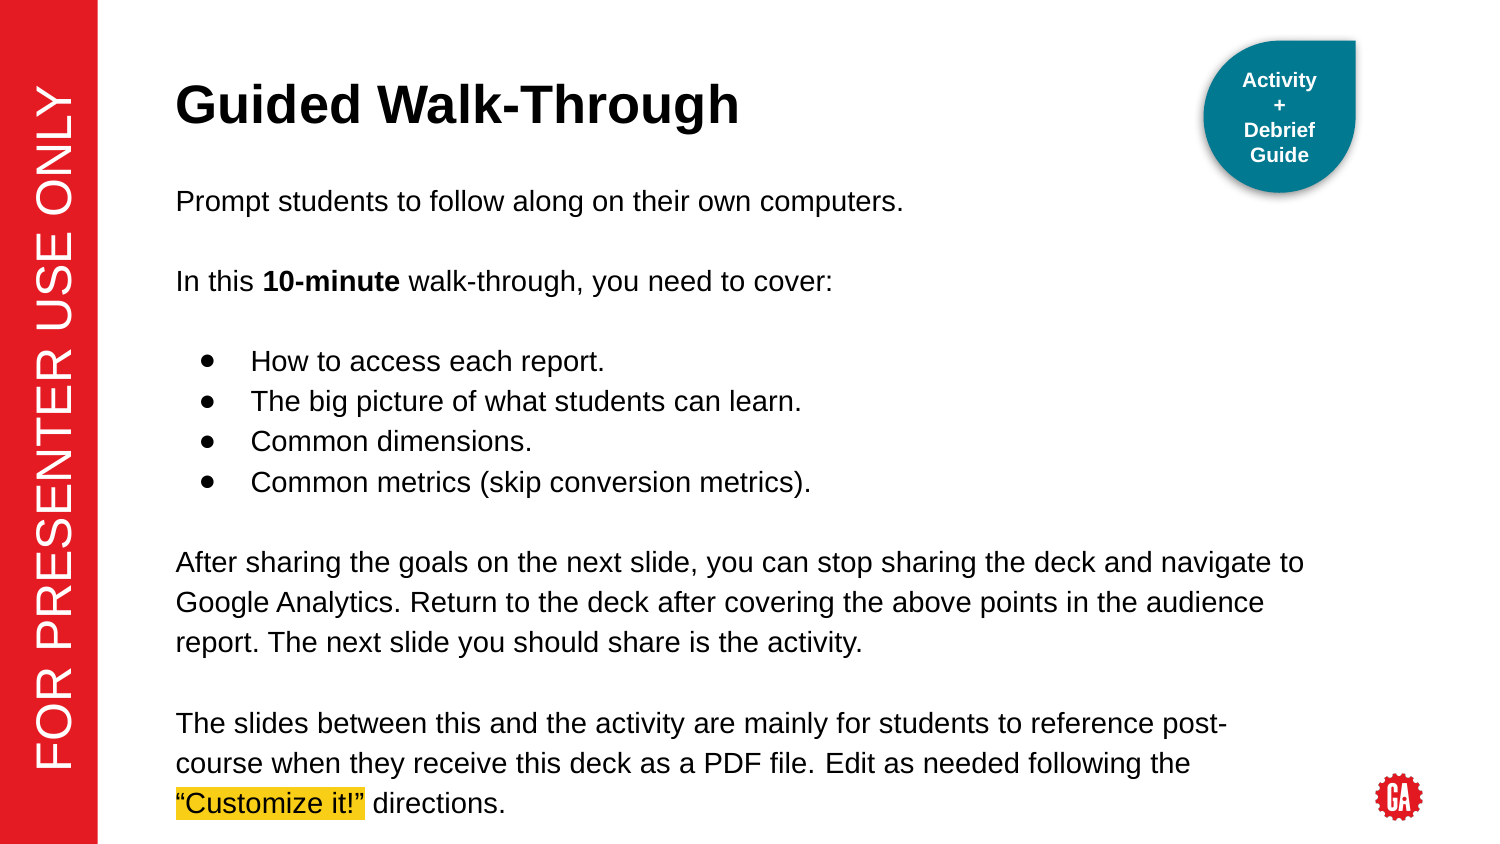

Activity + Debrief Guide
# Guided Walk-Through
Prompt students to follow along on their own computers.

In this 10-minute walk-through, you need to cover:

How to access each report.
The big picture of what students can learn.
Common dimensions.
Common metrics (skip conversion metrics).

After sharing the goals on the next slide, you can stop sharing the deck and navigate to Google Analytics. Return to the deck after covering the above points in the audience report. The next slide you should share is the activity.

The slides between this and the activity are mainly for students to reference post-course when they receive this deck as a PDF file. Edit as needed following the “Customize it!” directions.